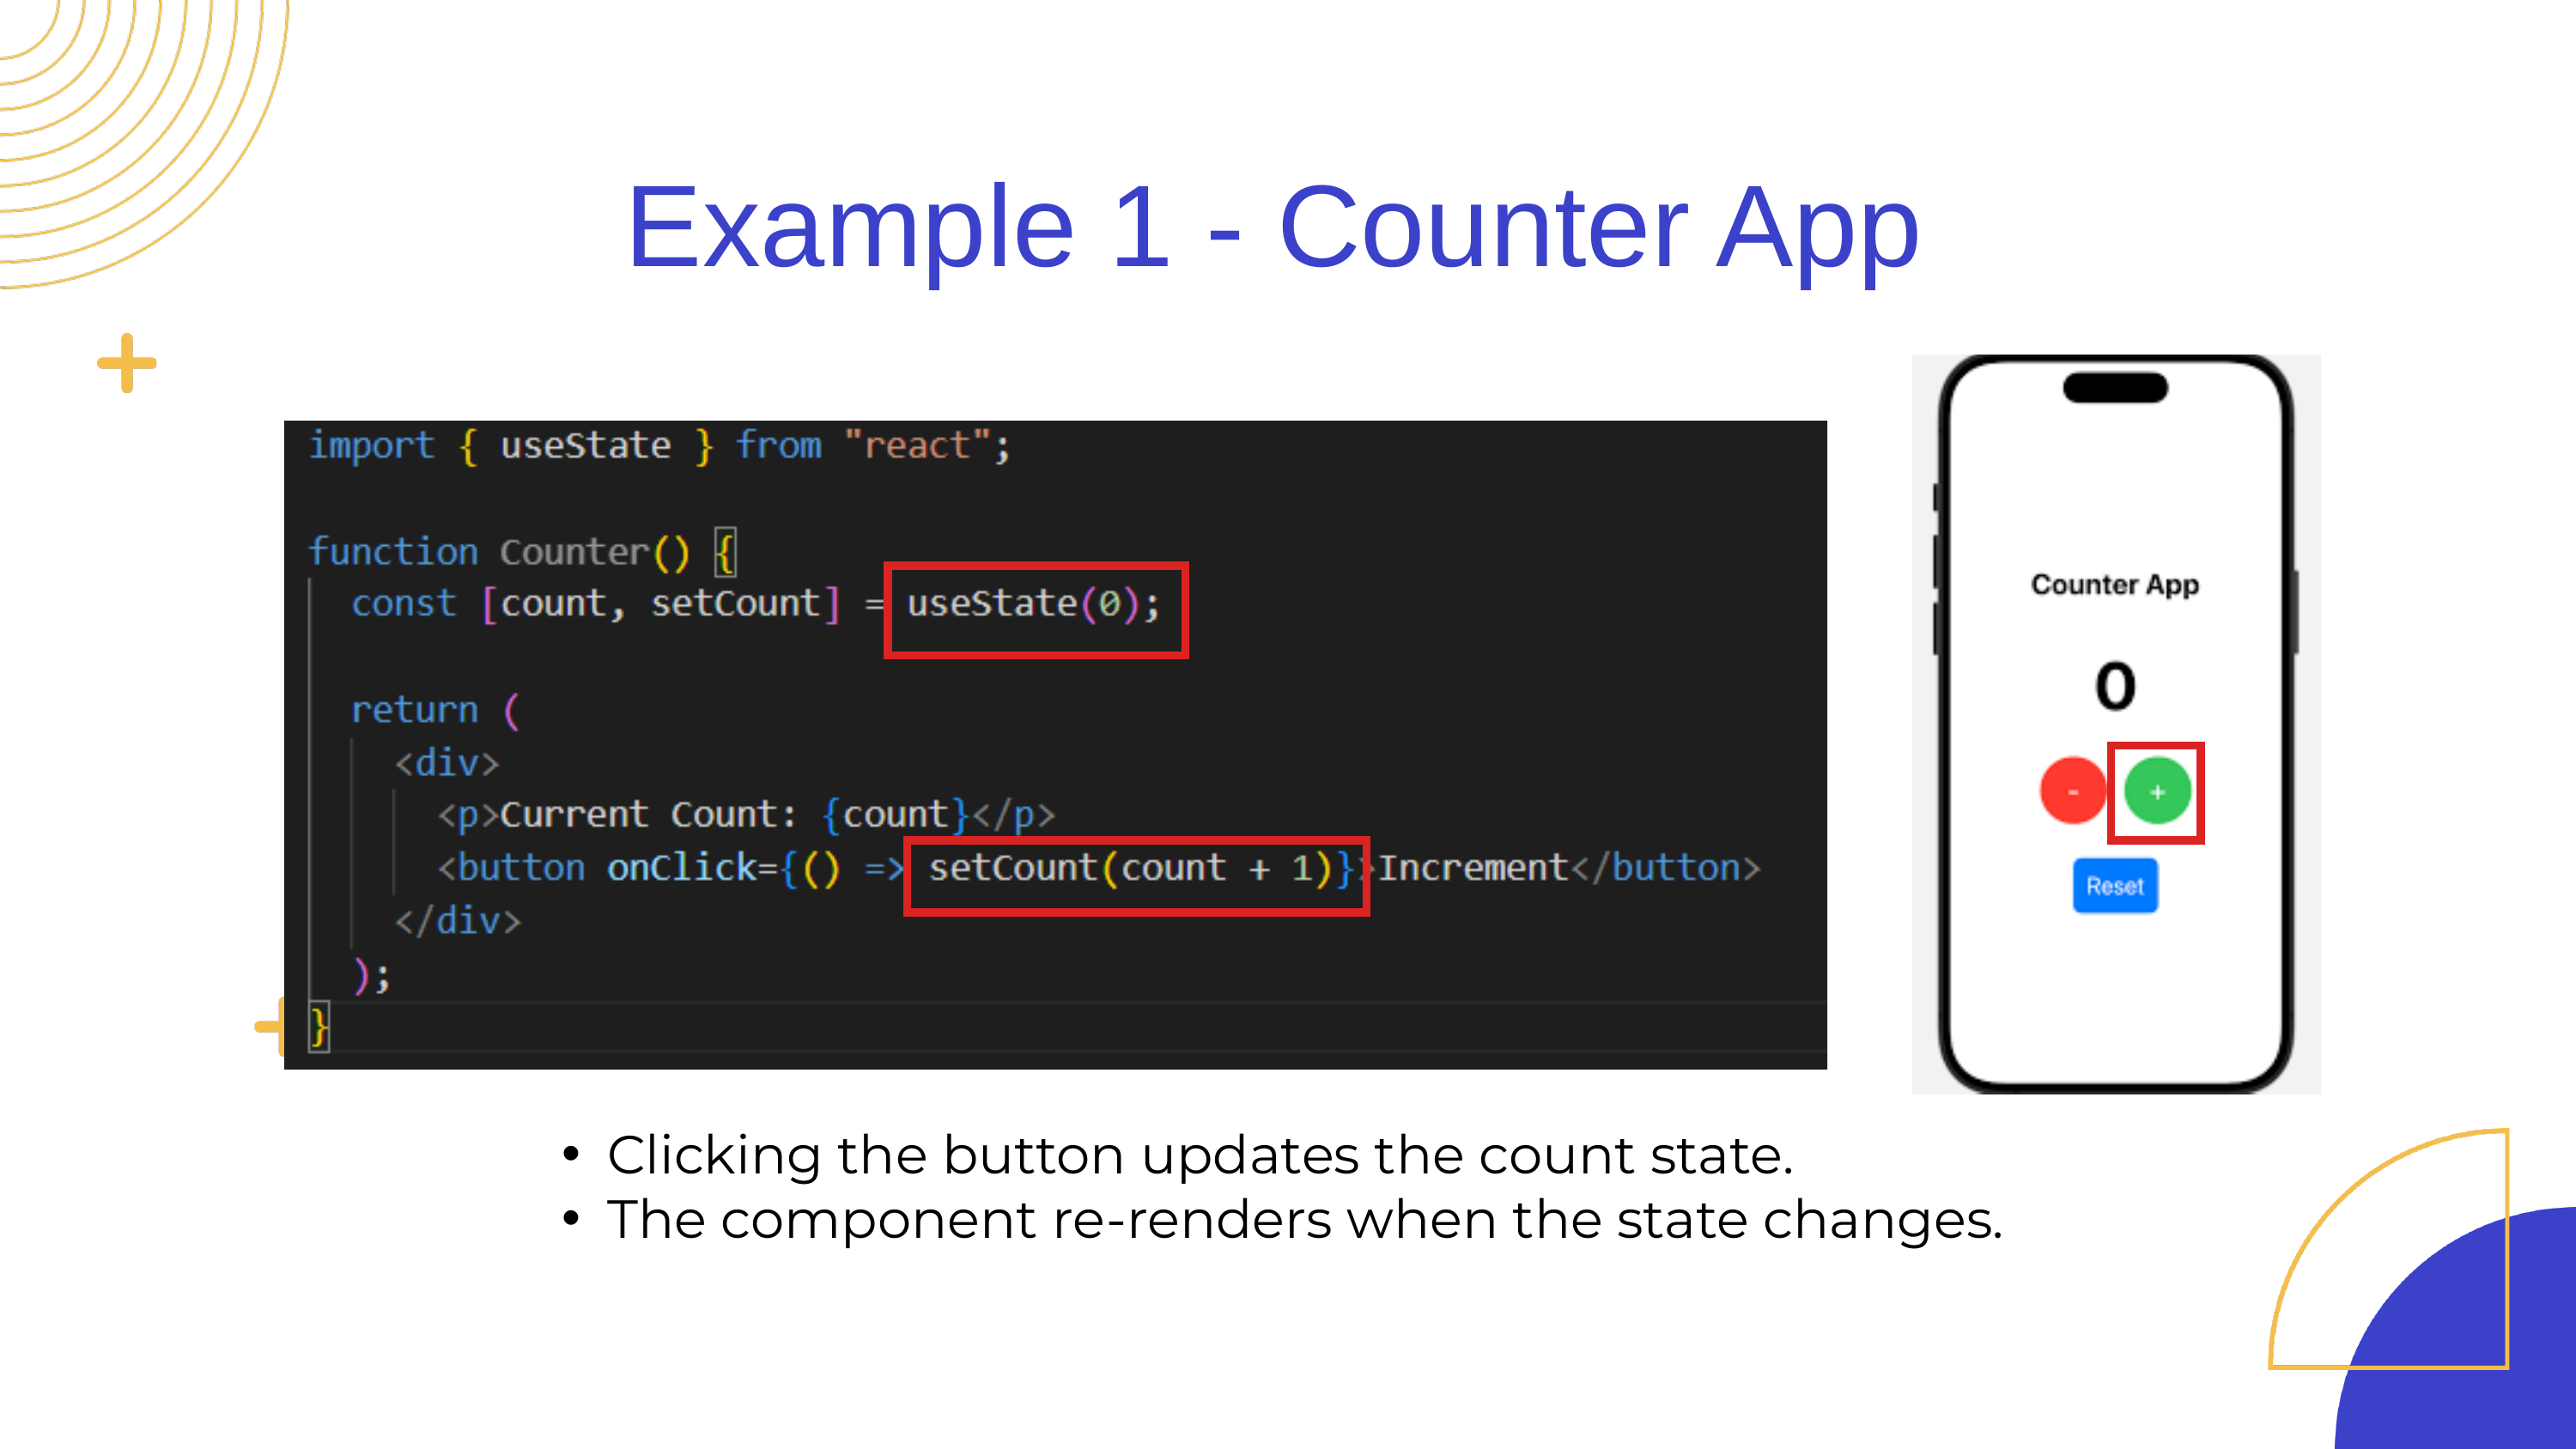

Example 1 - Counter App
Search . . .

Clicking the button updates the count state.
The component re-renders when the state changes.